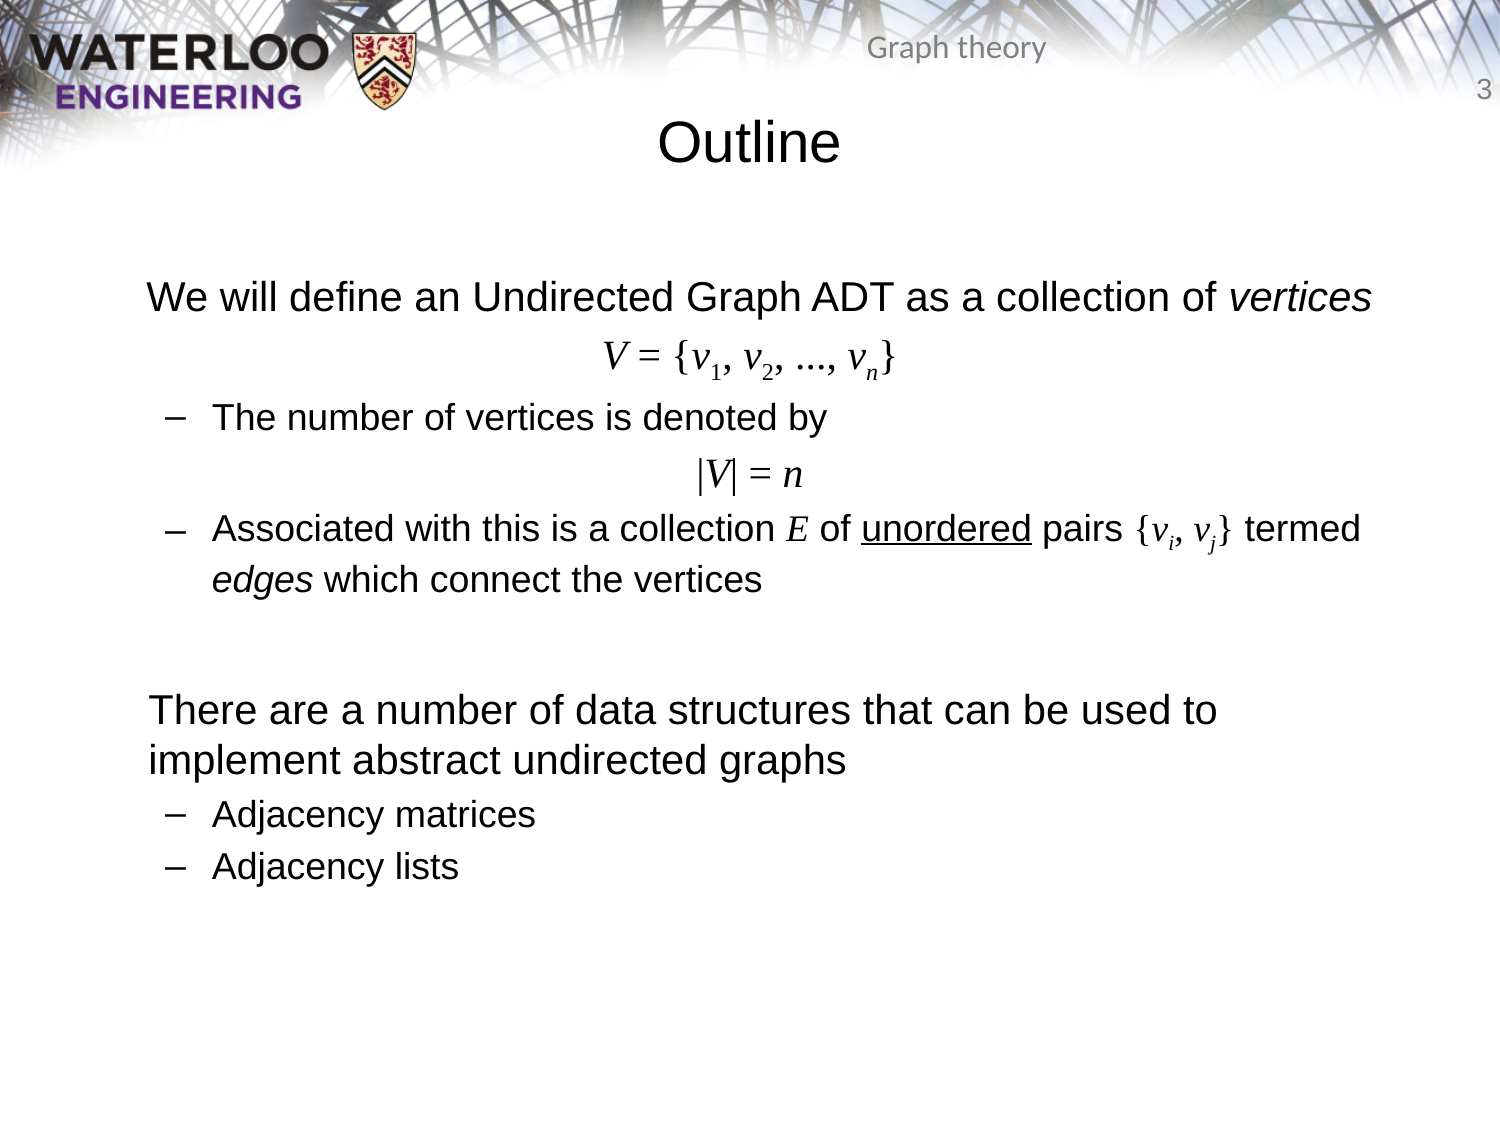

# Outline
	We will define an Undirected Graph ADT as a collection of vertices
V = {v1, v2, ..., vn}
The number of vertices is denoted by
|V| = n
Associated with this is a collection E of unordered pairs {vi, vj} termed edges which connect the vertices

	There are a number of data structures that can be used to implement abstract undirected graphs
Adjacency matrices
Adjacency lists